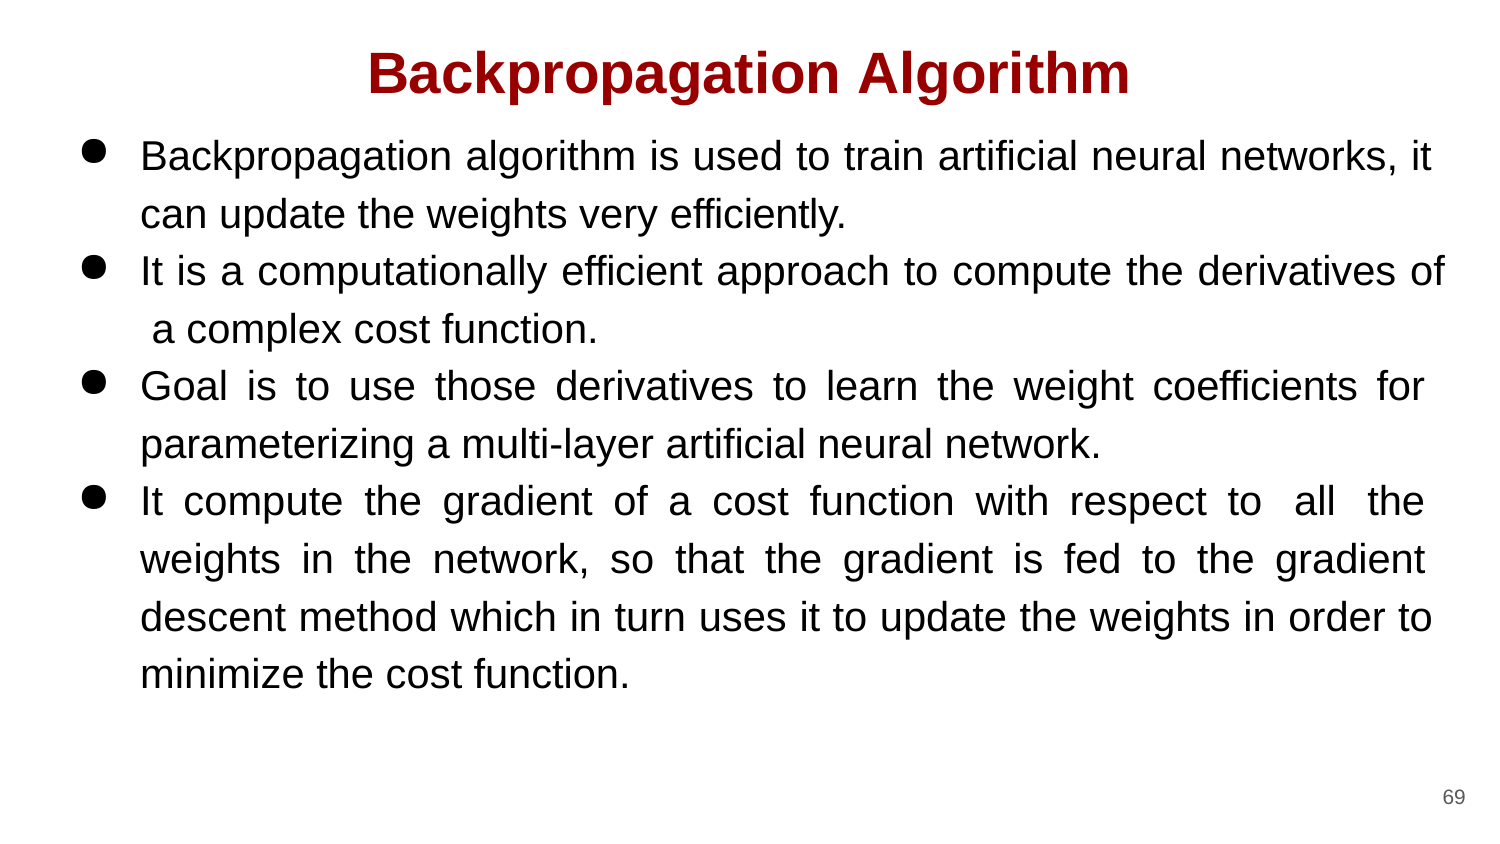

# Backpropagation Algorithm
Backpropagation algorithm is used to train artificial neural networks, it  can update the weights very efficiently.
It is a computationally efficient approach to compute the derivatives of  a complex cost function.
Goal is to use those derivatives to learn the weight coefficients for  parameterizing a multi-layer artificial neural network.
It compute the gradient of a cost function with respect to all the  weights in the network, so that the gradient is fed to the gradient  descent method which in turn uses it to update the weights in order to  minimize the cost function.
69